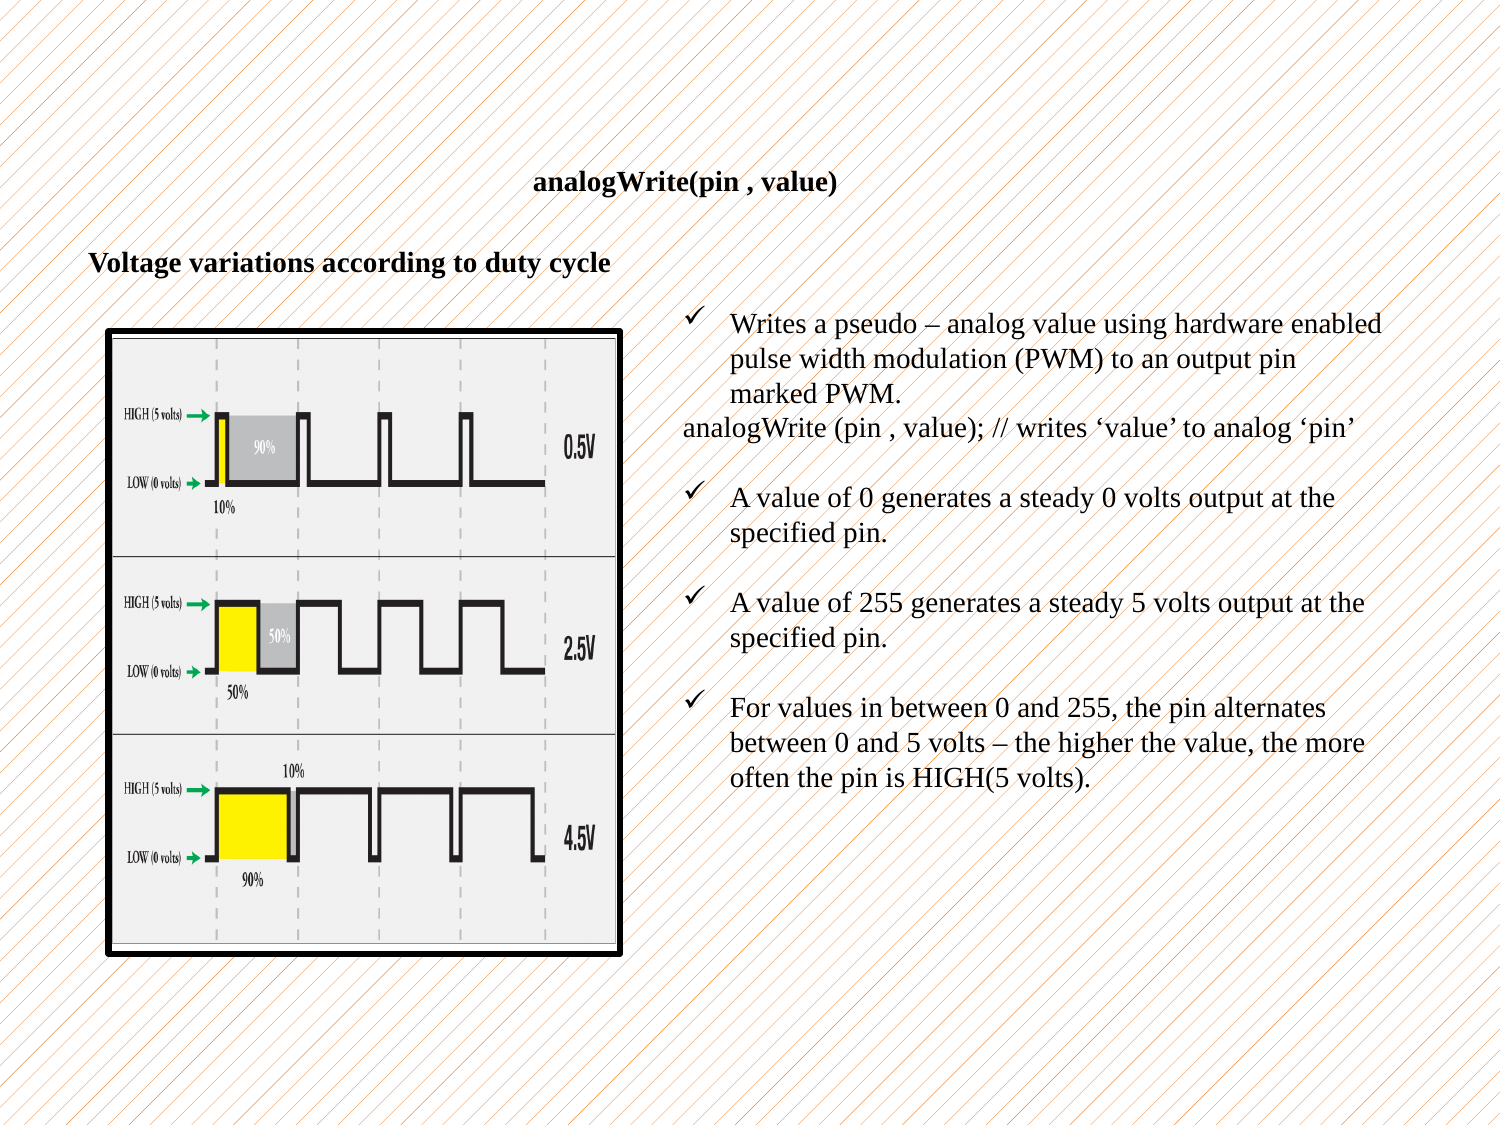

analogWrite(pin , value)

Voltage variations according to duty cycle

Writes a pseudo – analog value using hardware enabled pulse width modulation (PWM) to an output pin marked PWM.
analogWrite (pin , value); // writes ‘value’ to analog ‘pin’

A value of 0 generates a steady 0 volts output at the specified pin.

A value of 255 generates a steady 5 volts output at the specified pin.

For values in between 0 and 255, the pin alternates between 0 and 5 volts – the higher the value, the more often the pin is HIGH(5 volts).